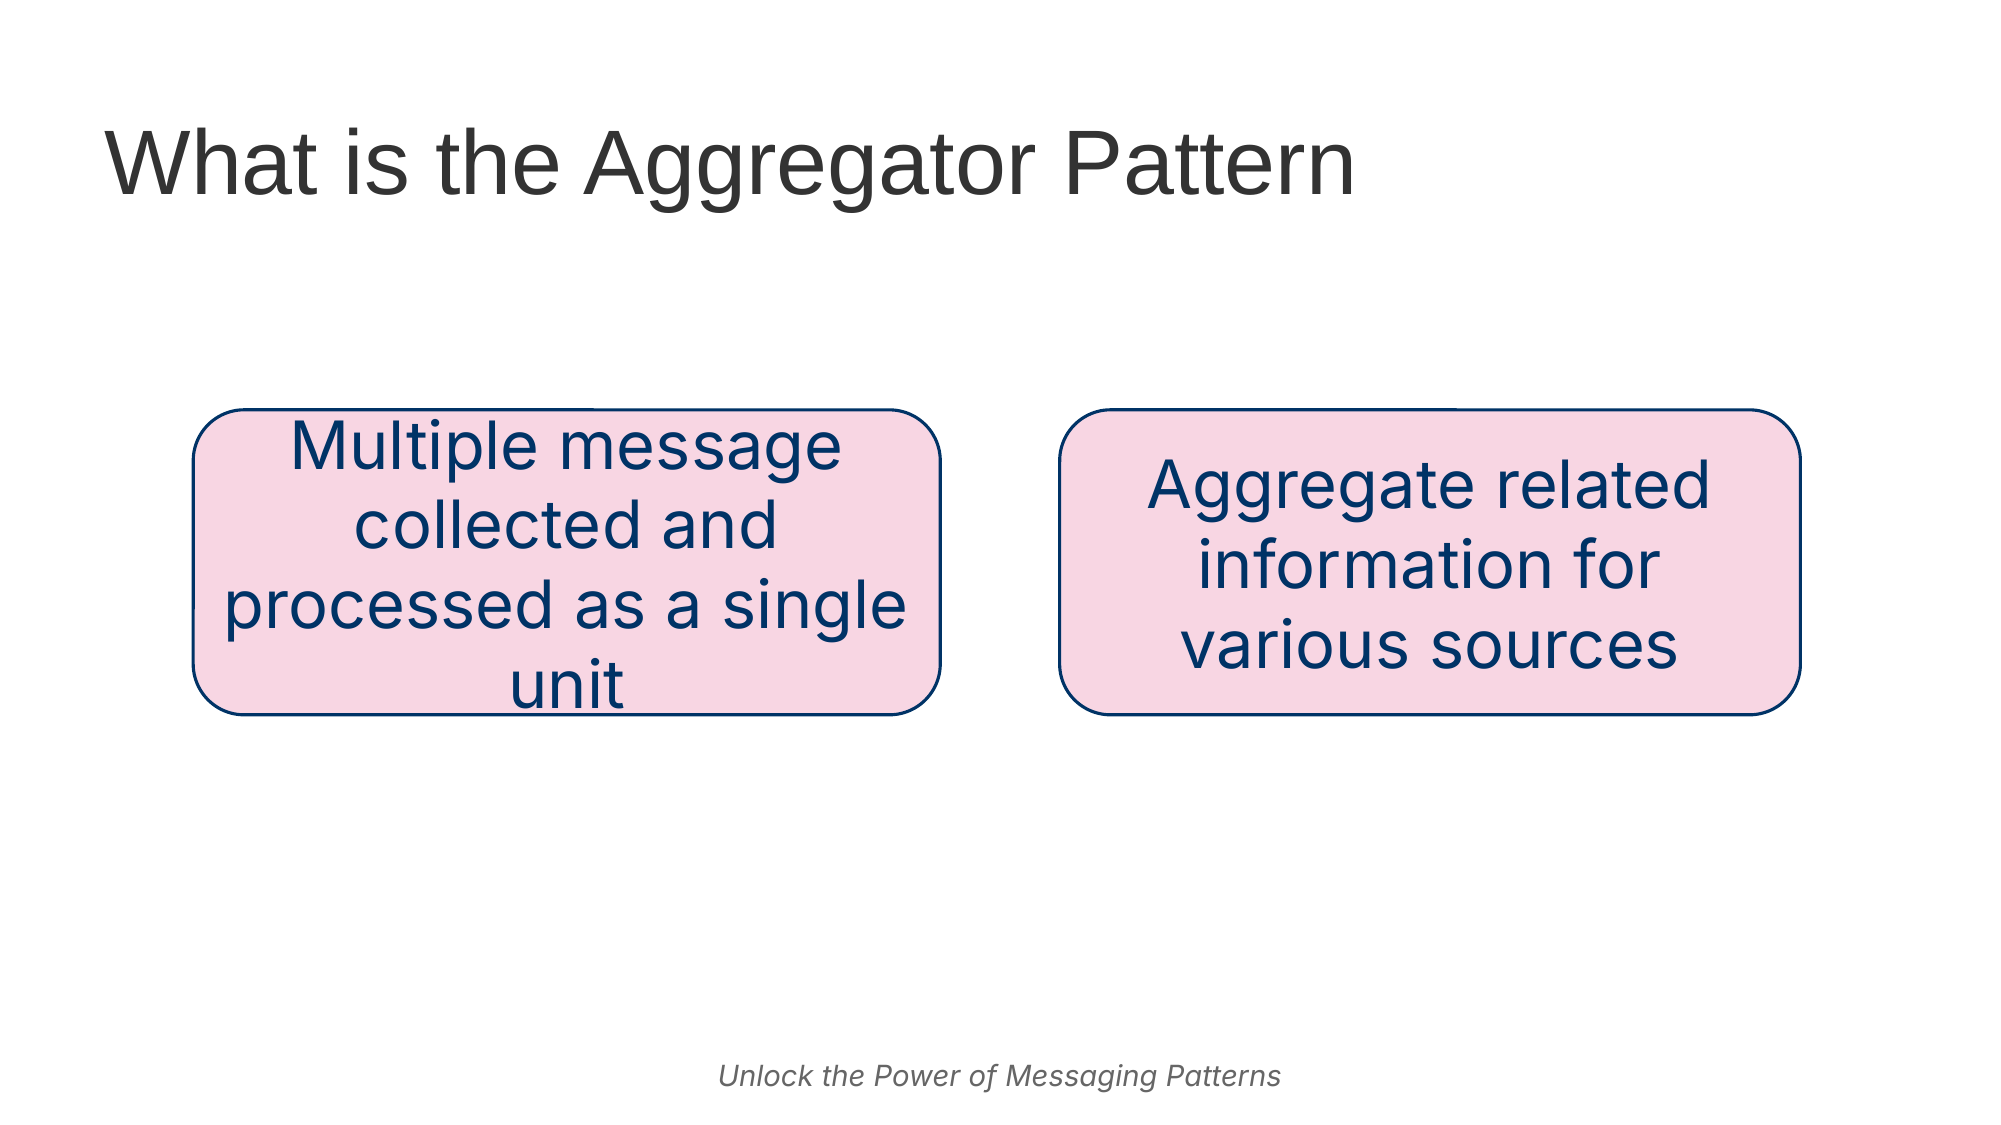

# What is the Aggregator Pattern
Aggregate related information for various sources
Multiple message collected and processed as a single unit